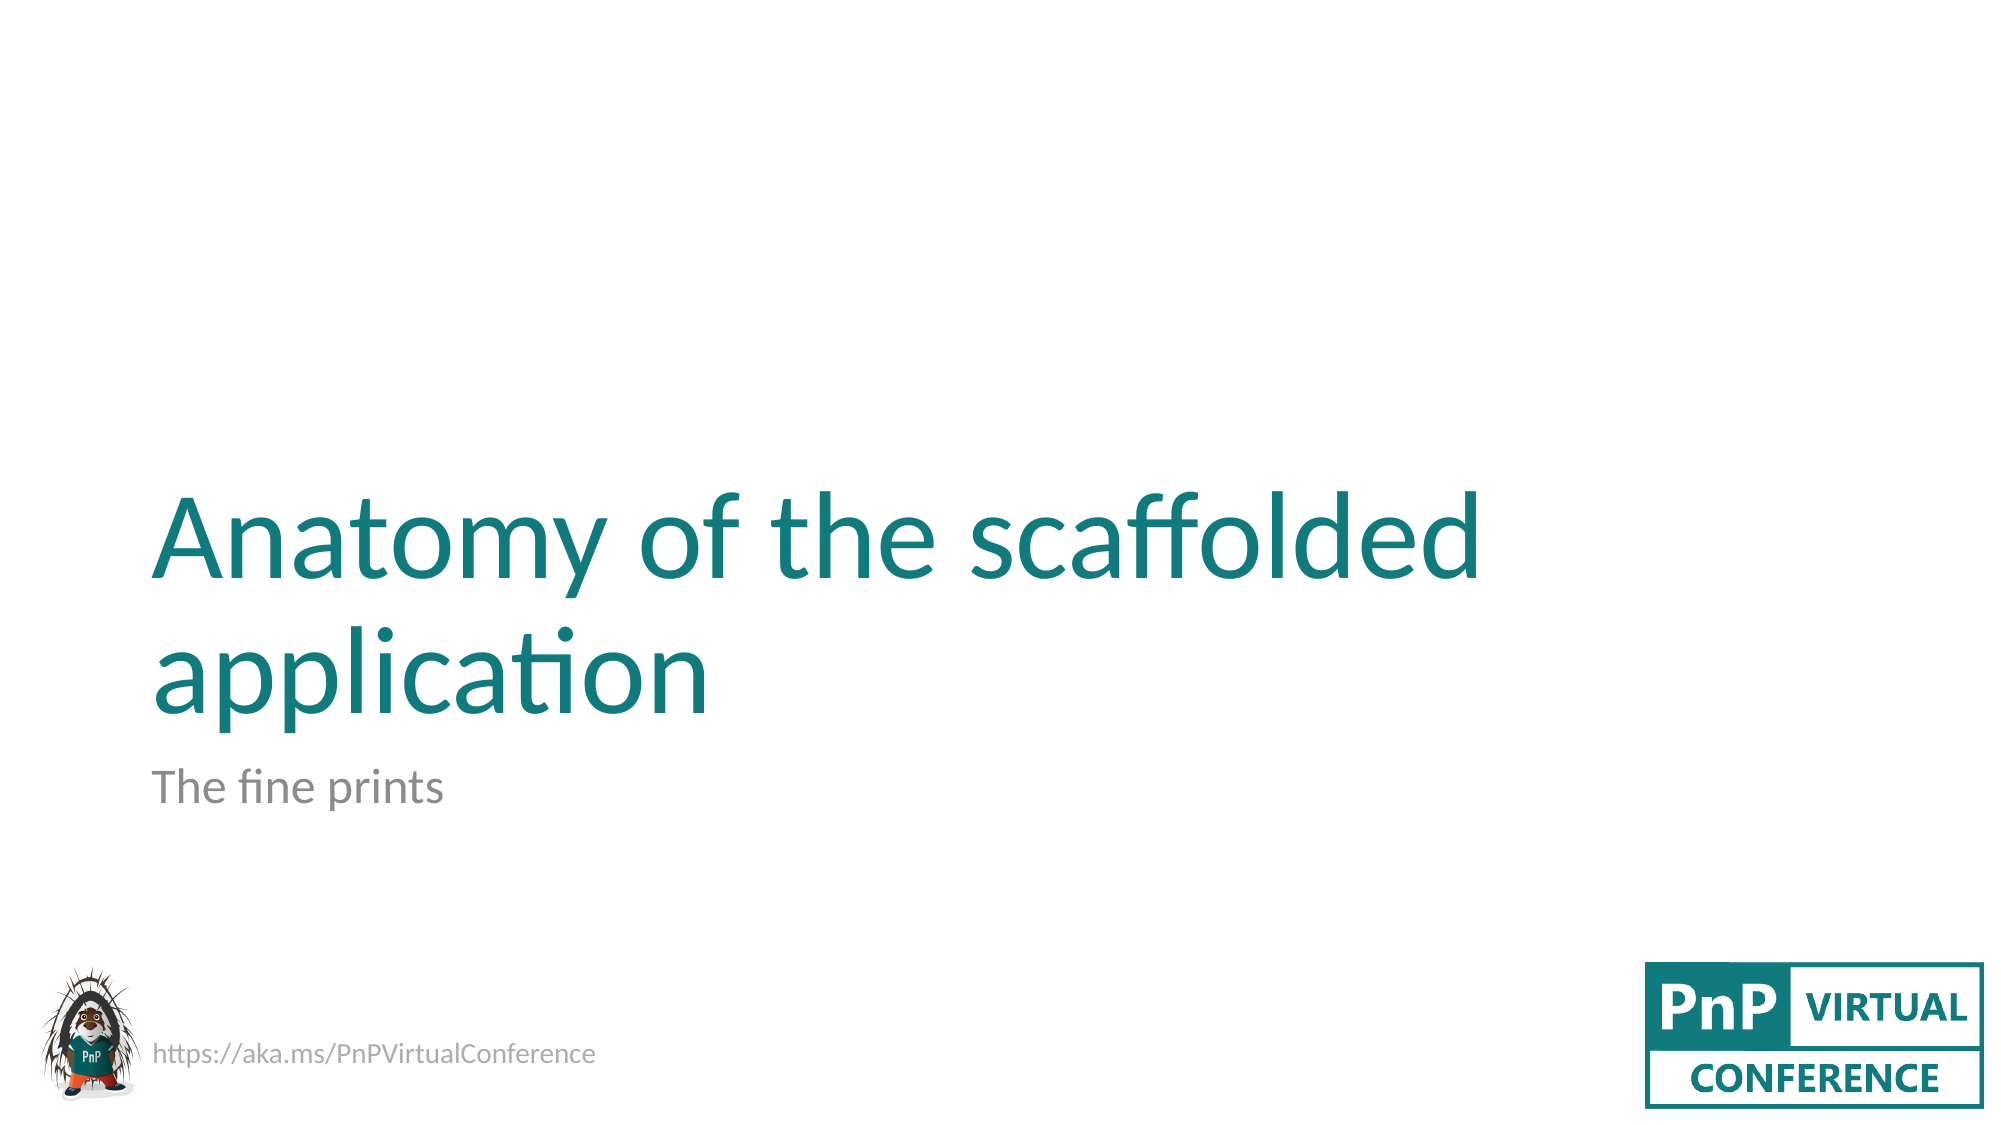

# Anatomy of the scaffolded application
The fine prints